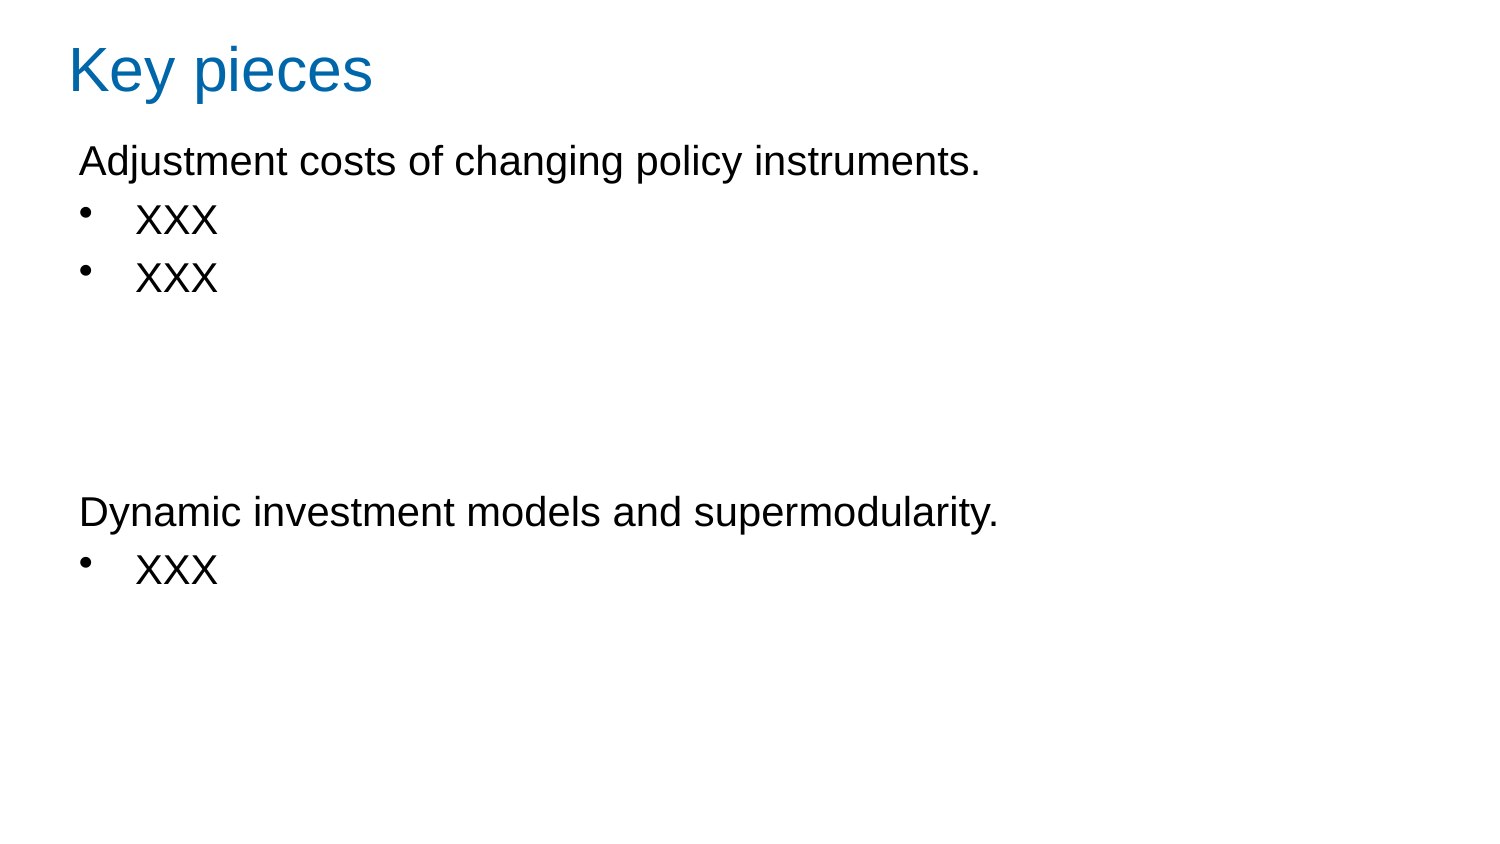

# Key pieces
Adjustment costs of changing policy instruments.
XXX
XXX

Dynamic investment models and supermodularity.
XXX